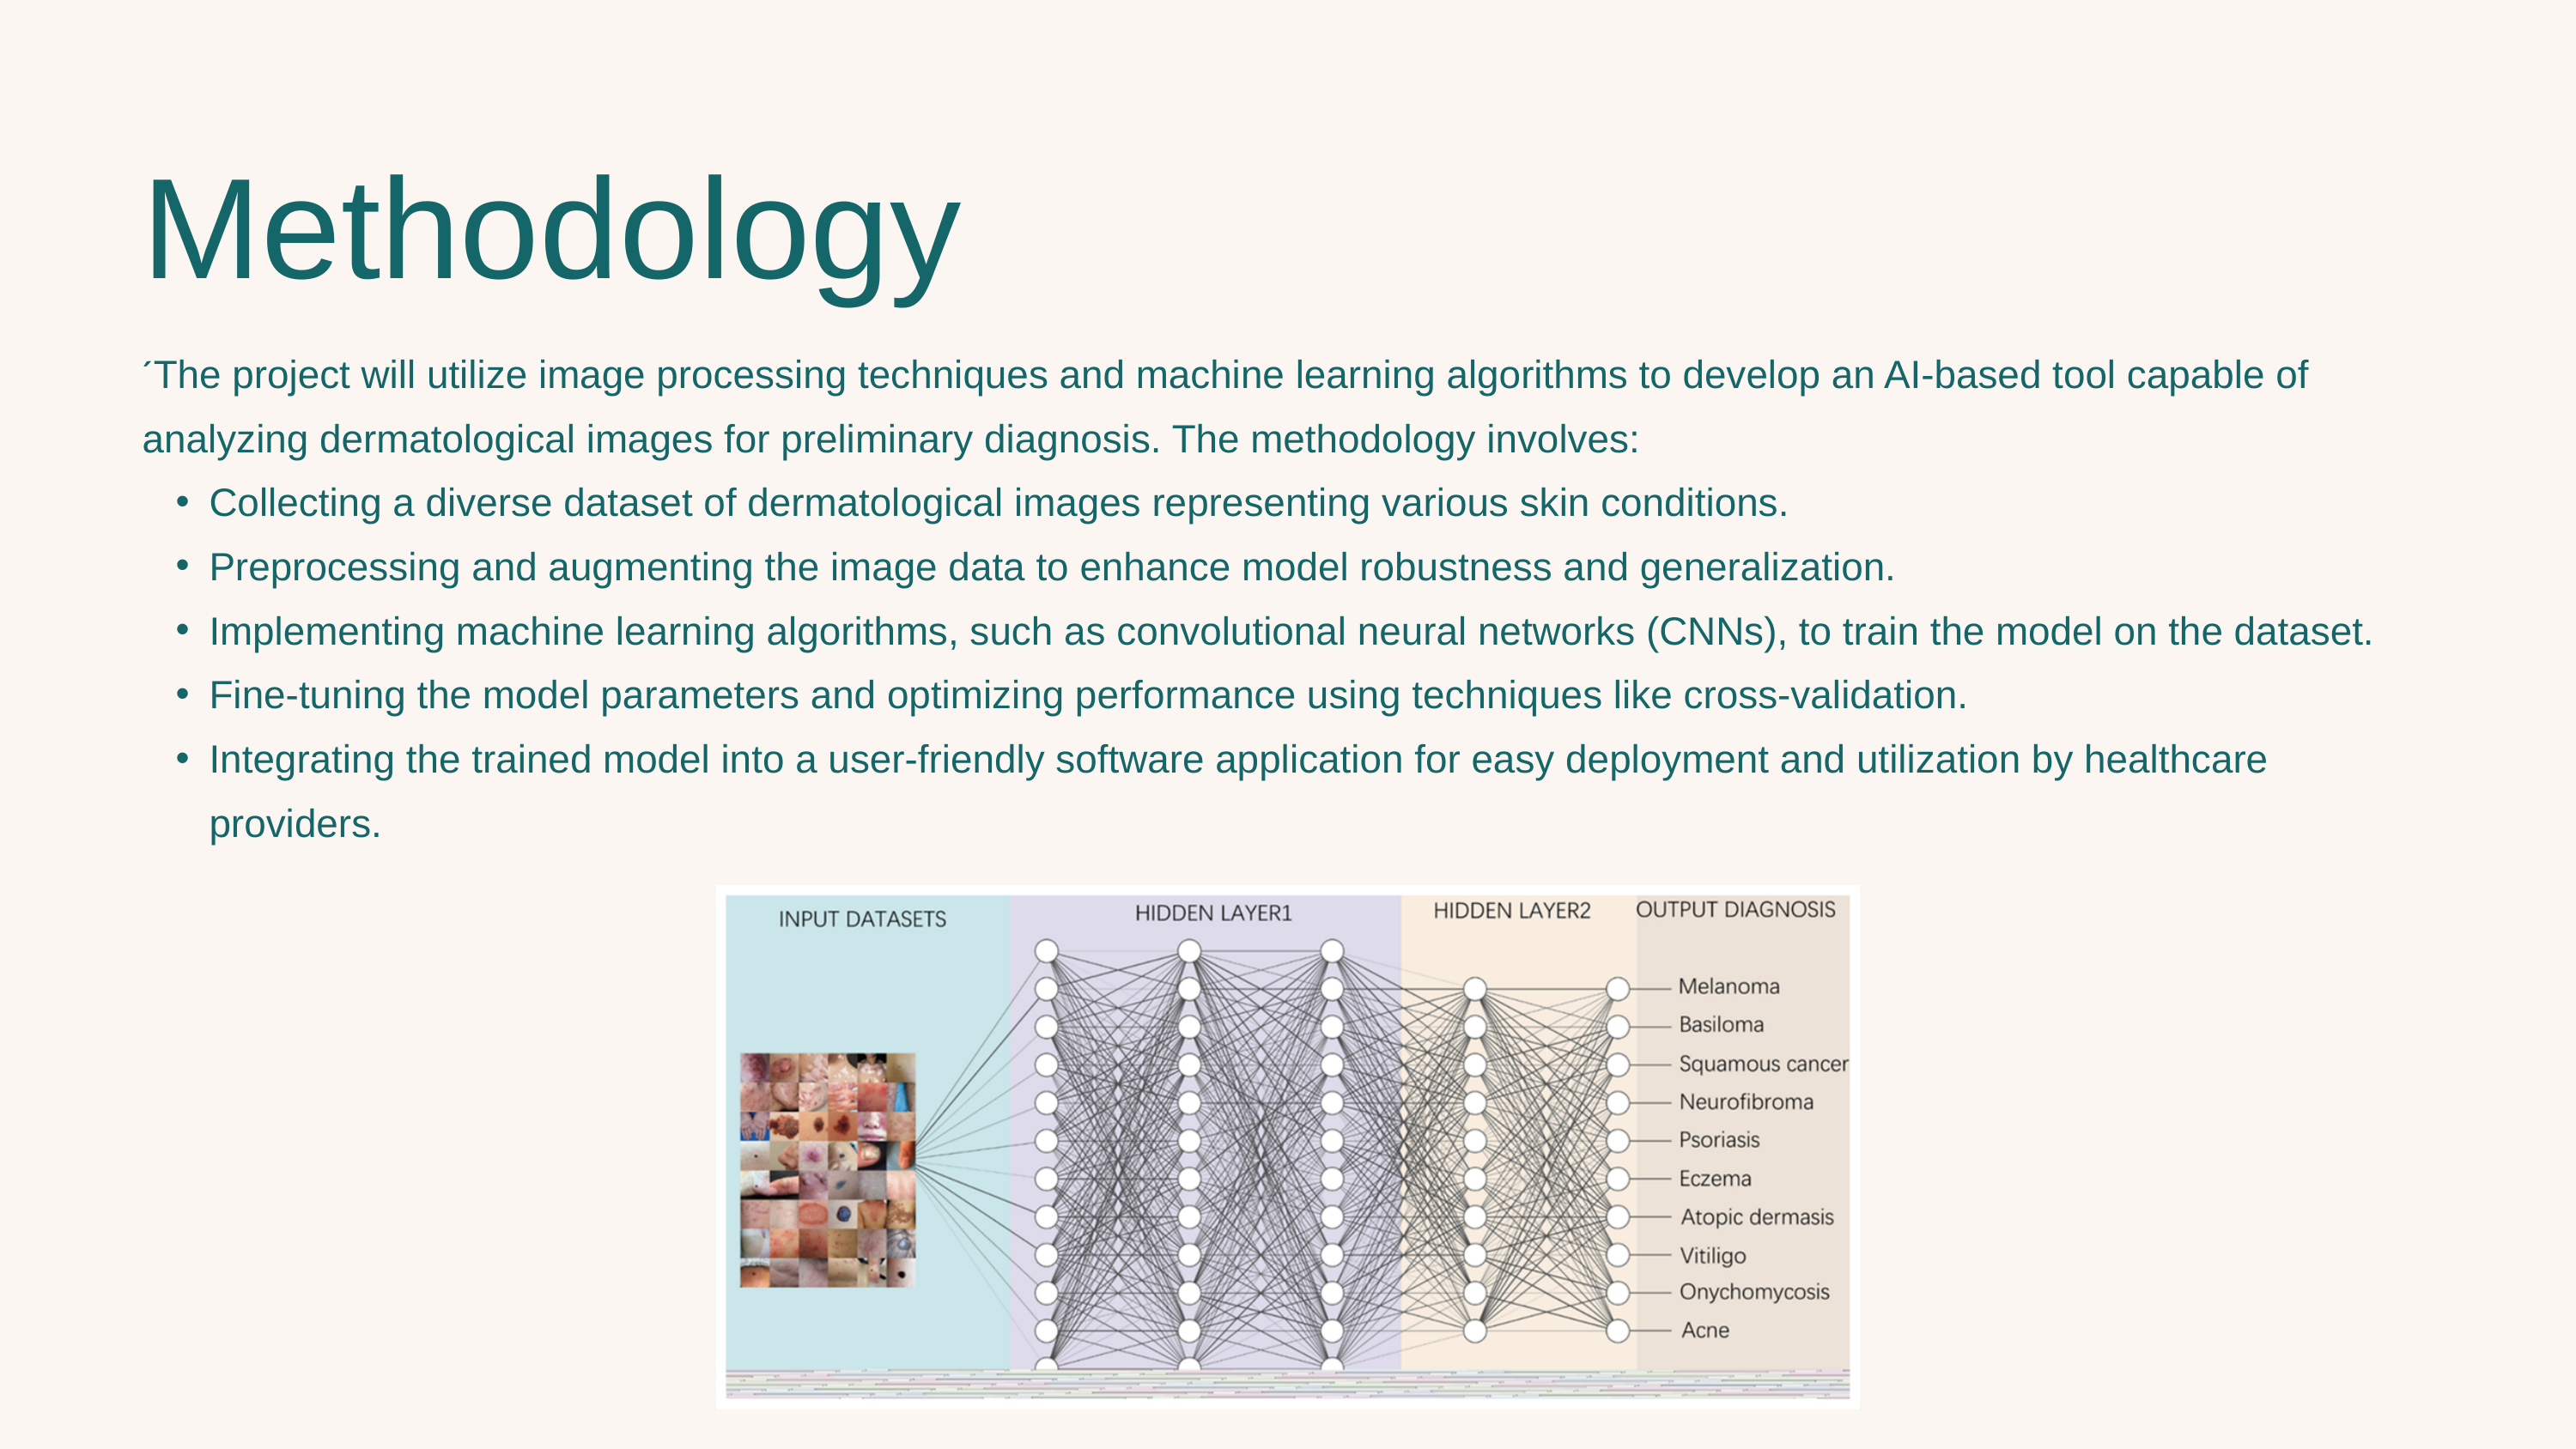

Methodology
´The project will utilize image processing techniques and machine learning algorithms to develop an AI-based tool capable of analyzing dermatological images for preliminary diagnosis. The methodology involves:
Collecting a diverse dataset of dermatological images representing various skin conditions.
Preprocessing and augmenting the image data to enhance model robustness and generalization.
Implementing machine learning algorithms, such as convolutional neural networks (CNNs), to train the model on the dataset.
Fine-tuning the model parameters and optimizing performance using techniques like cross-validation.
Integrating the trained model into a user-friendly software application for easy deployment and utilization by healthcare providers.